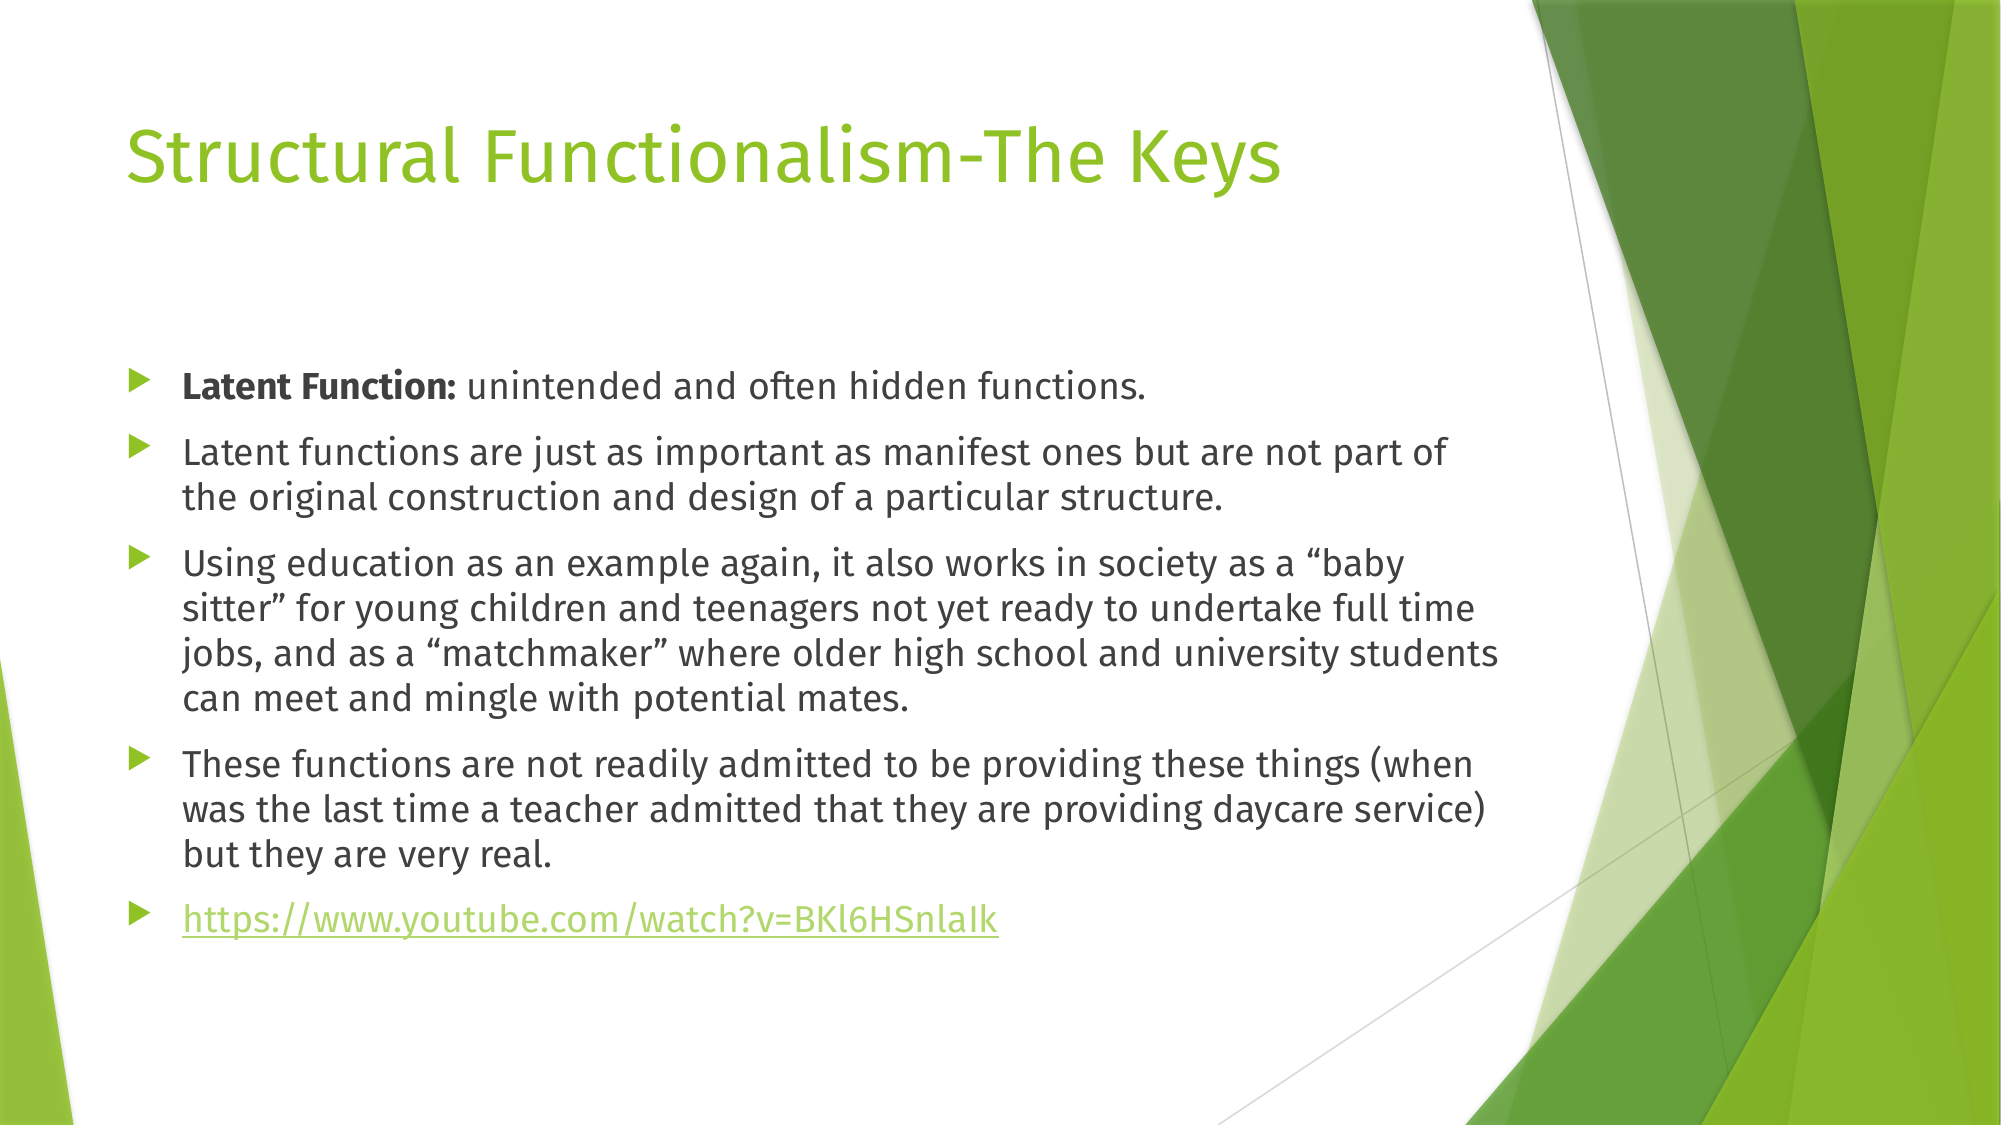

# Structural Functionalism-The Keys
Latent Function: unintended and often hidden functions.
Latent functions are just as important as manifest ones but are not part of the original construction and design of a particular structure.
Using education as an example again, it also works in society as a “baby sitter” for young children and teenagers not yet ready to undertake full time jobs, and as a “matchmaker” where older high school and university students can meet and mingle with potential mates.
These functions are not readily admitted to be providing these things (when was the last time a teacher admitted that they are providing daycare service) but they are very real.
https://www.youtube.com/watch?v=BKl6HSnlaIk